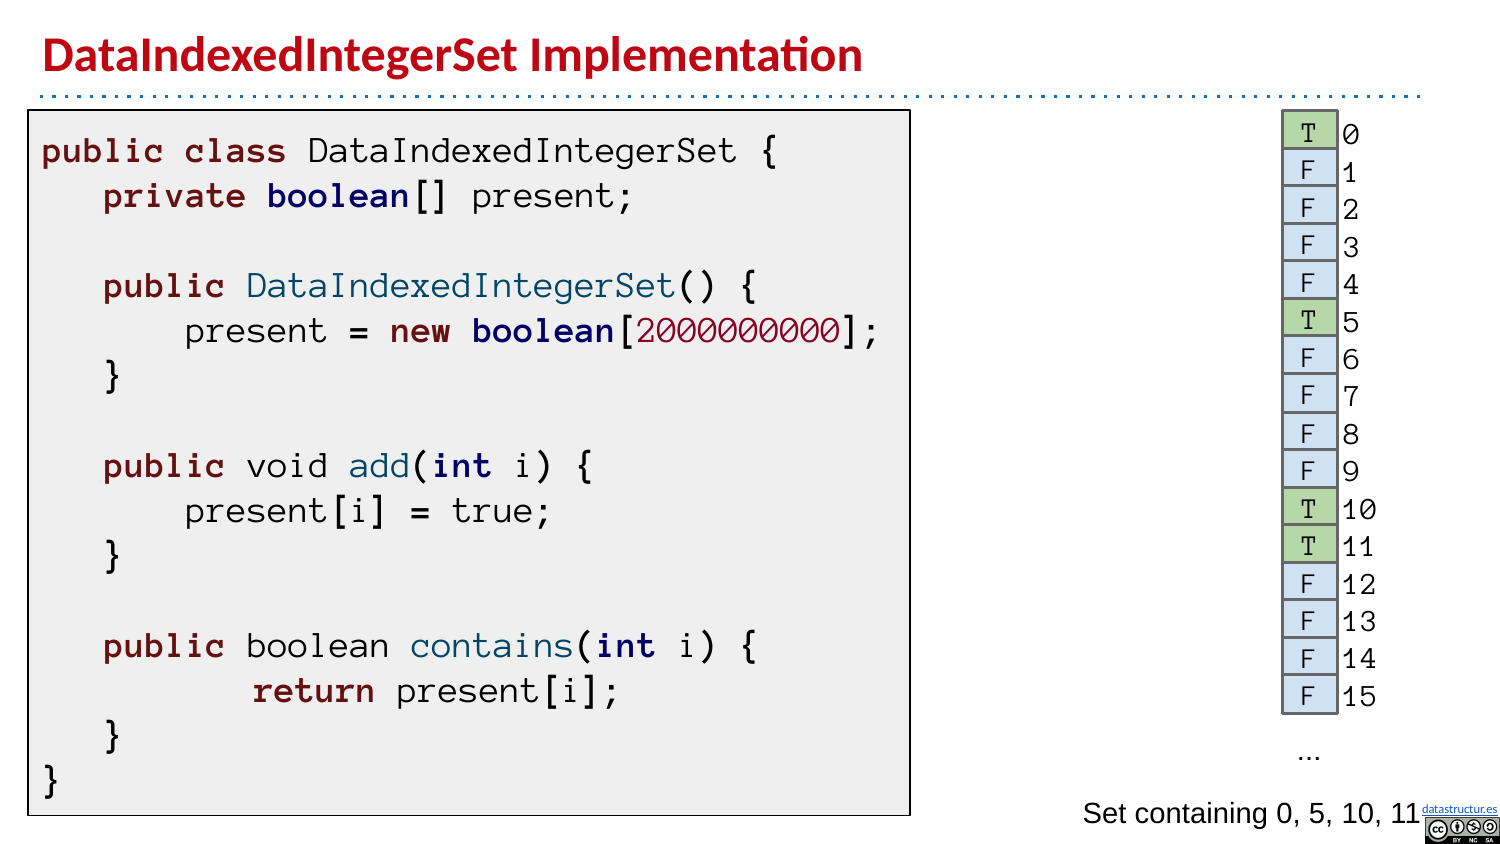

# DataIndexedIntegerSet Implementation
0
1
2
3
4
5
6
7
8
9
10
11
12
13
14
15
public class DataIndexedIntegerSet {
   private boolean[] present;

   public DataIndexedIntegerSet() {
       present = new boolean[2000000000];
   }

   public void add(int i) {
       present[i] = true;
   }

   public boolean contains(int i) {
	   return present[i];
   }
}
T
F
F
F
F
T
F
F
F
F
T
T
F
F
F
F
...
Set containing 0, 5, 10, 11